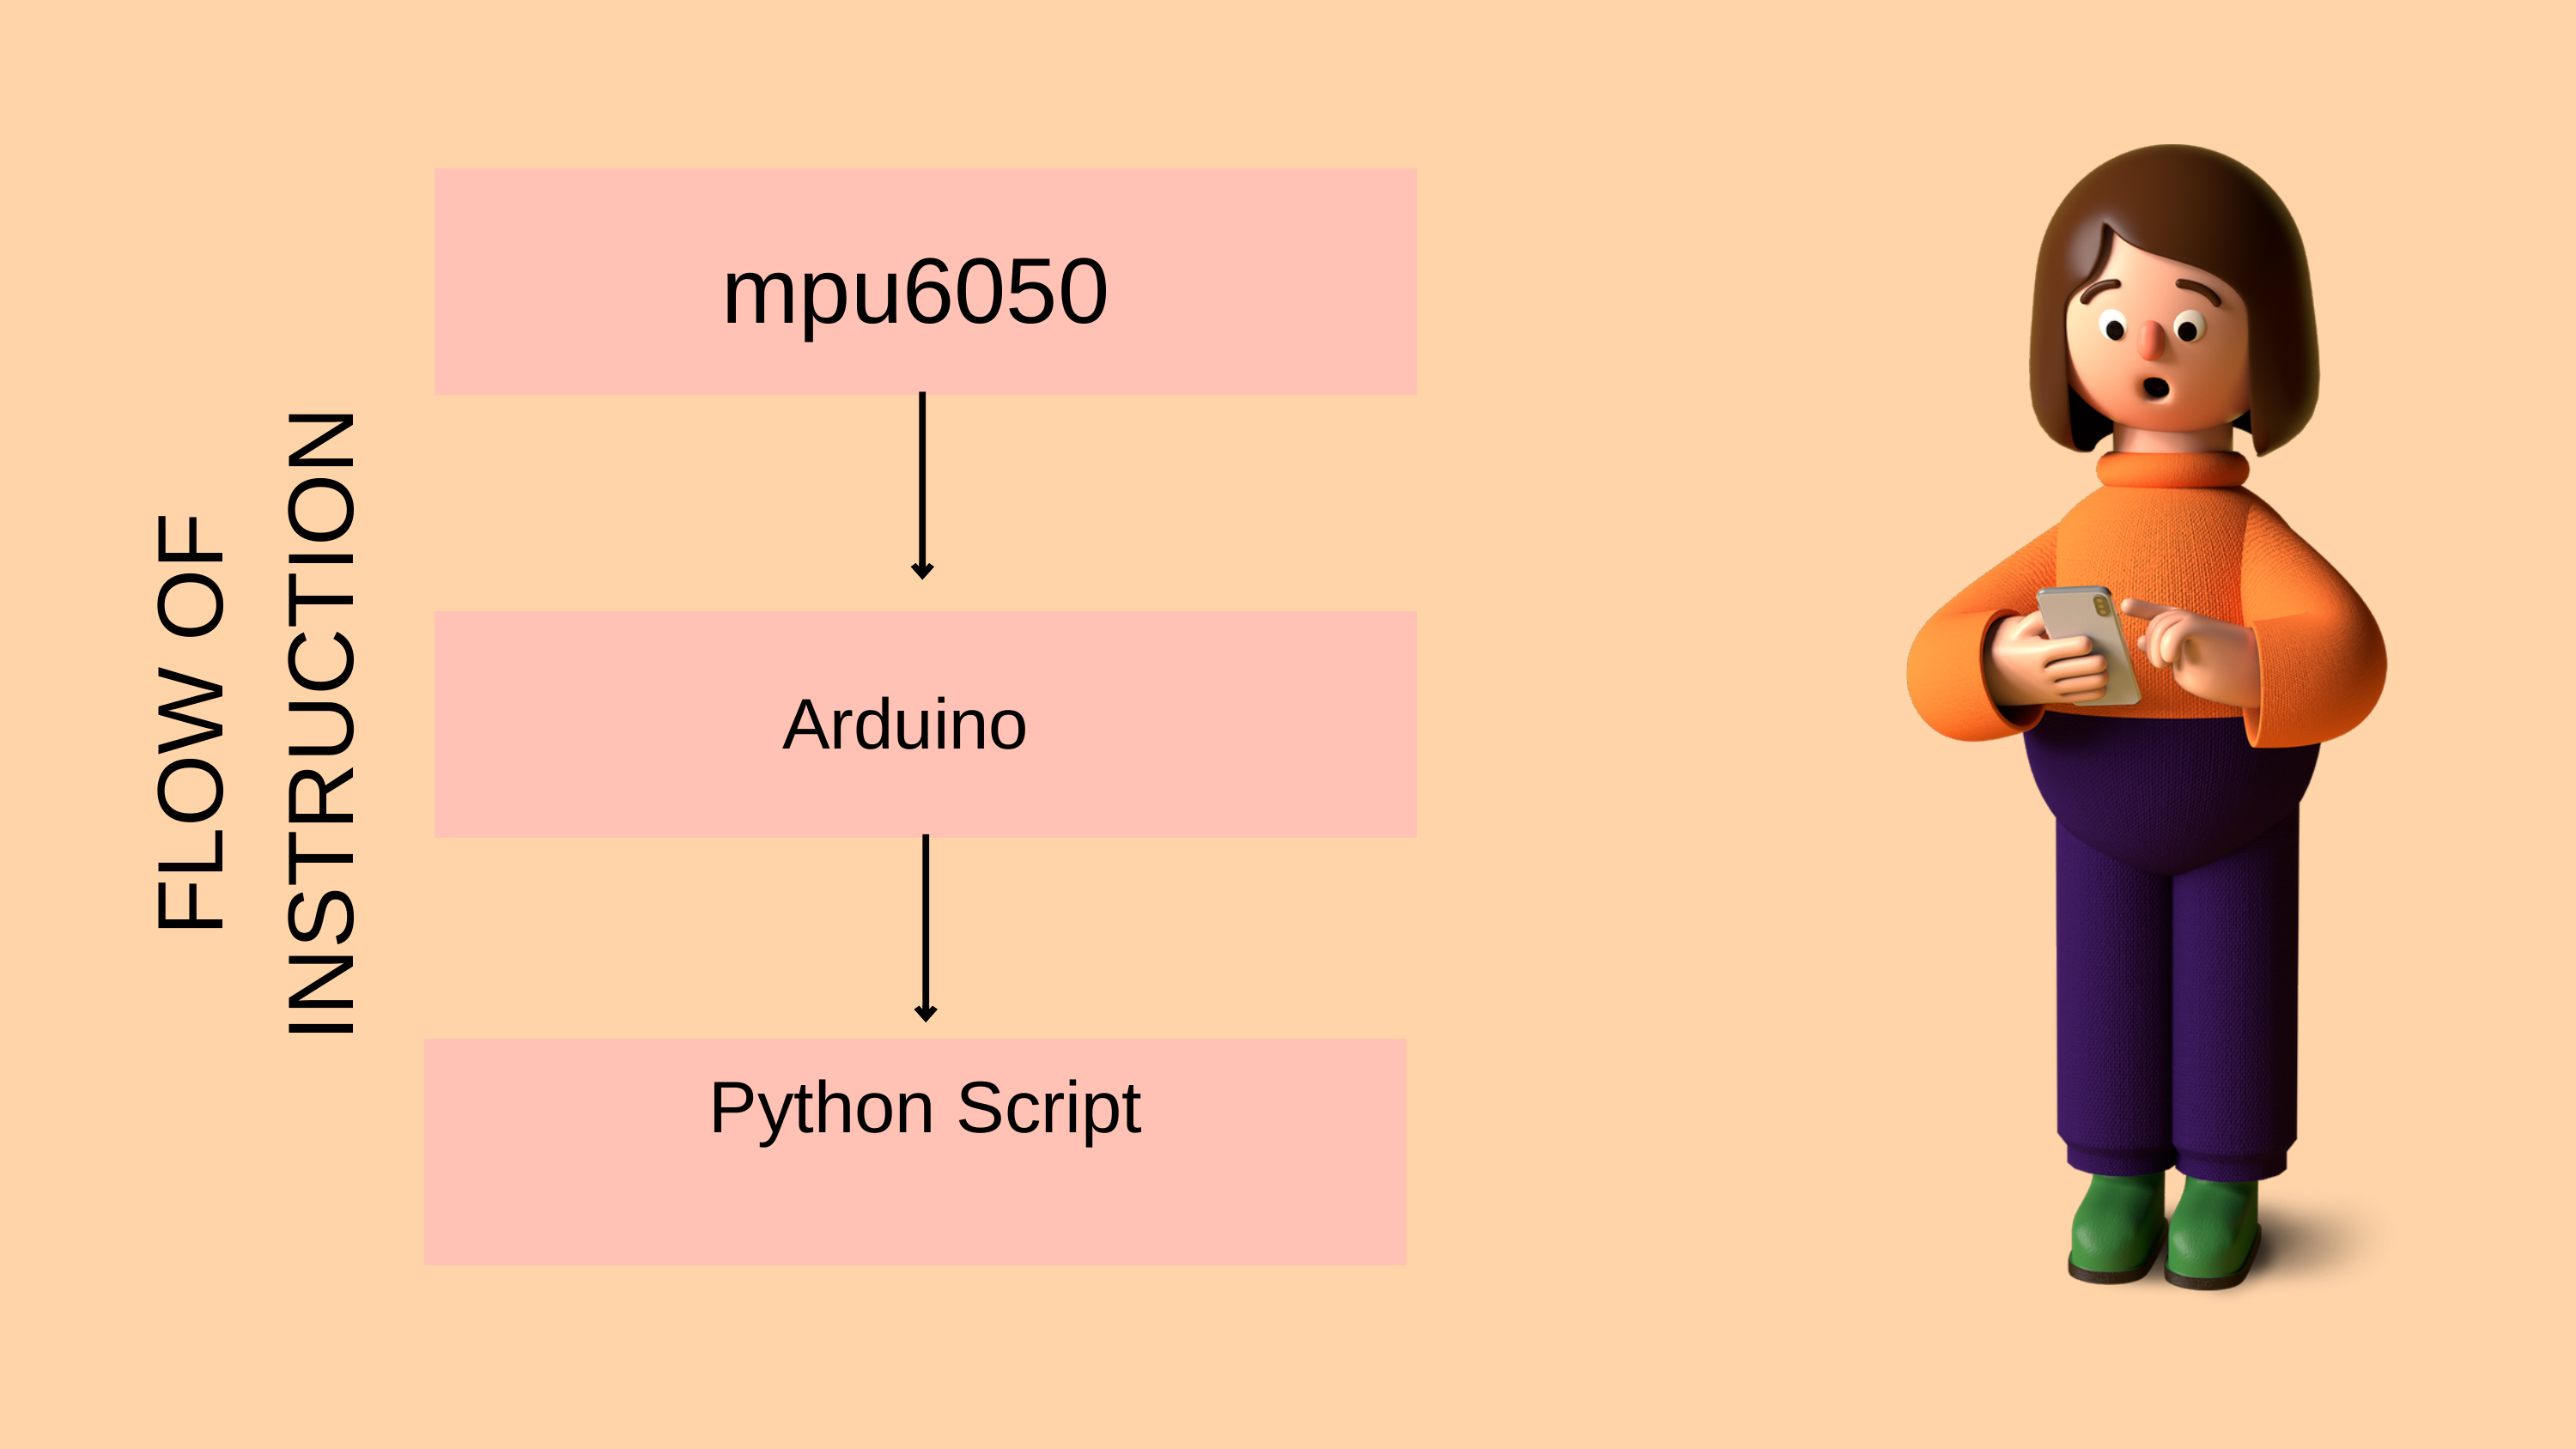

mpu6050

FLOW OF INSTRUCTION

Arduino

Python Script